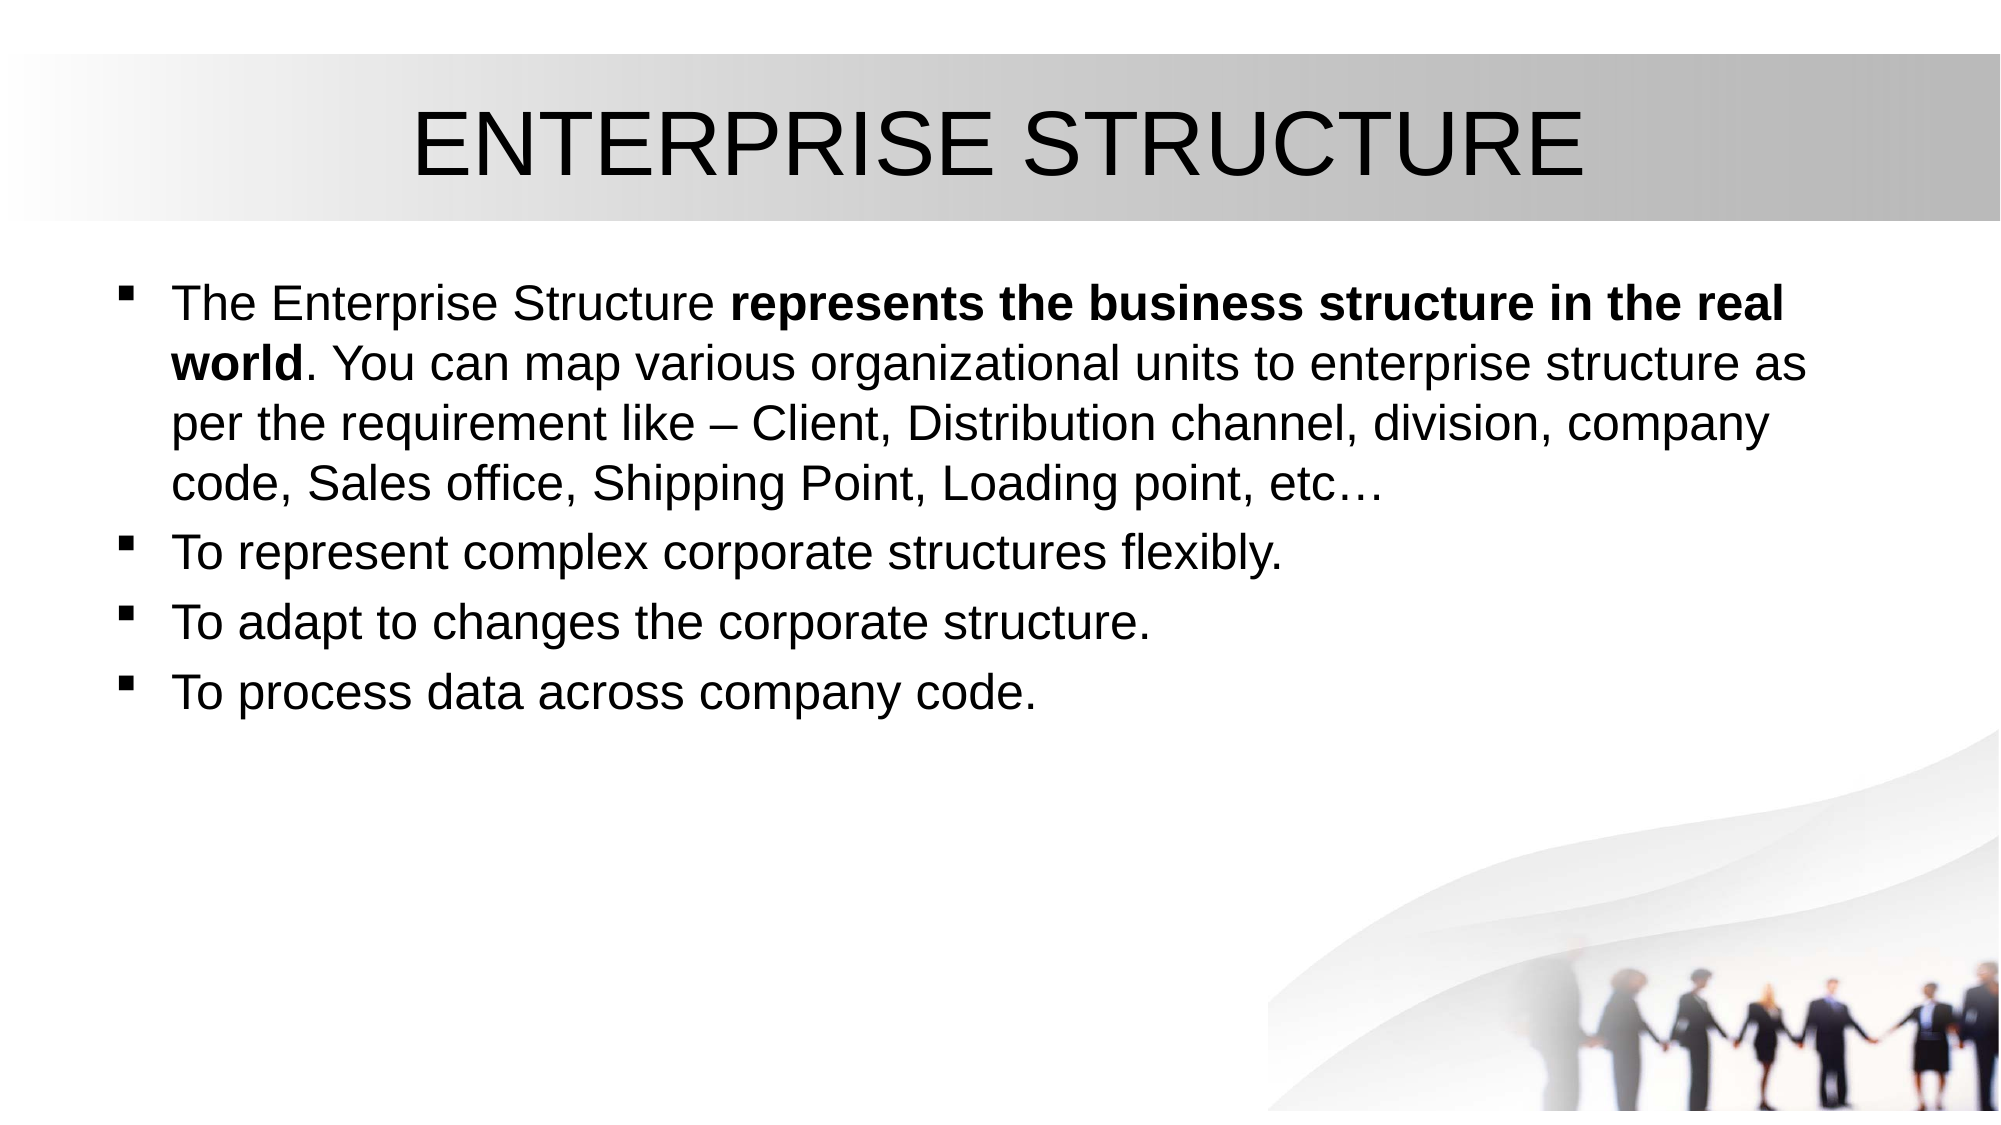

# ENTERPRISE STRUCTURE
The Enterprise Structure represents the business structure in the real world. You can map various organizational units to enterprise structure as per the requirement like – Client, Distribution channel, division, company code, Sales office, Shipping Point, Loading point, etc…
To represent complex corporate structures flexibly.
To adapt to changes the corporate structure.
To process data across company code.